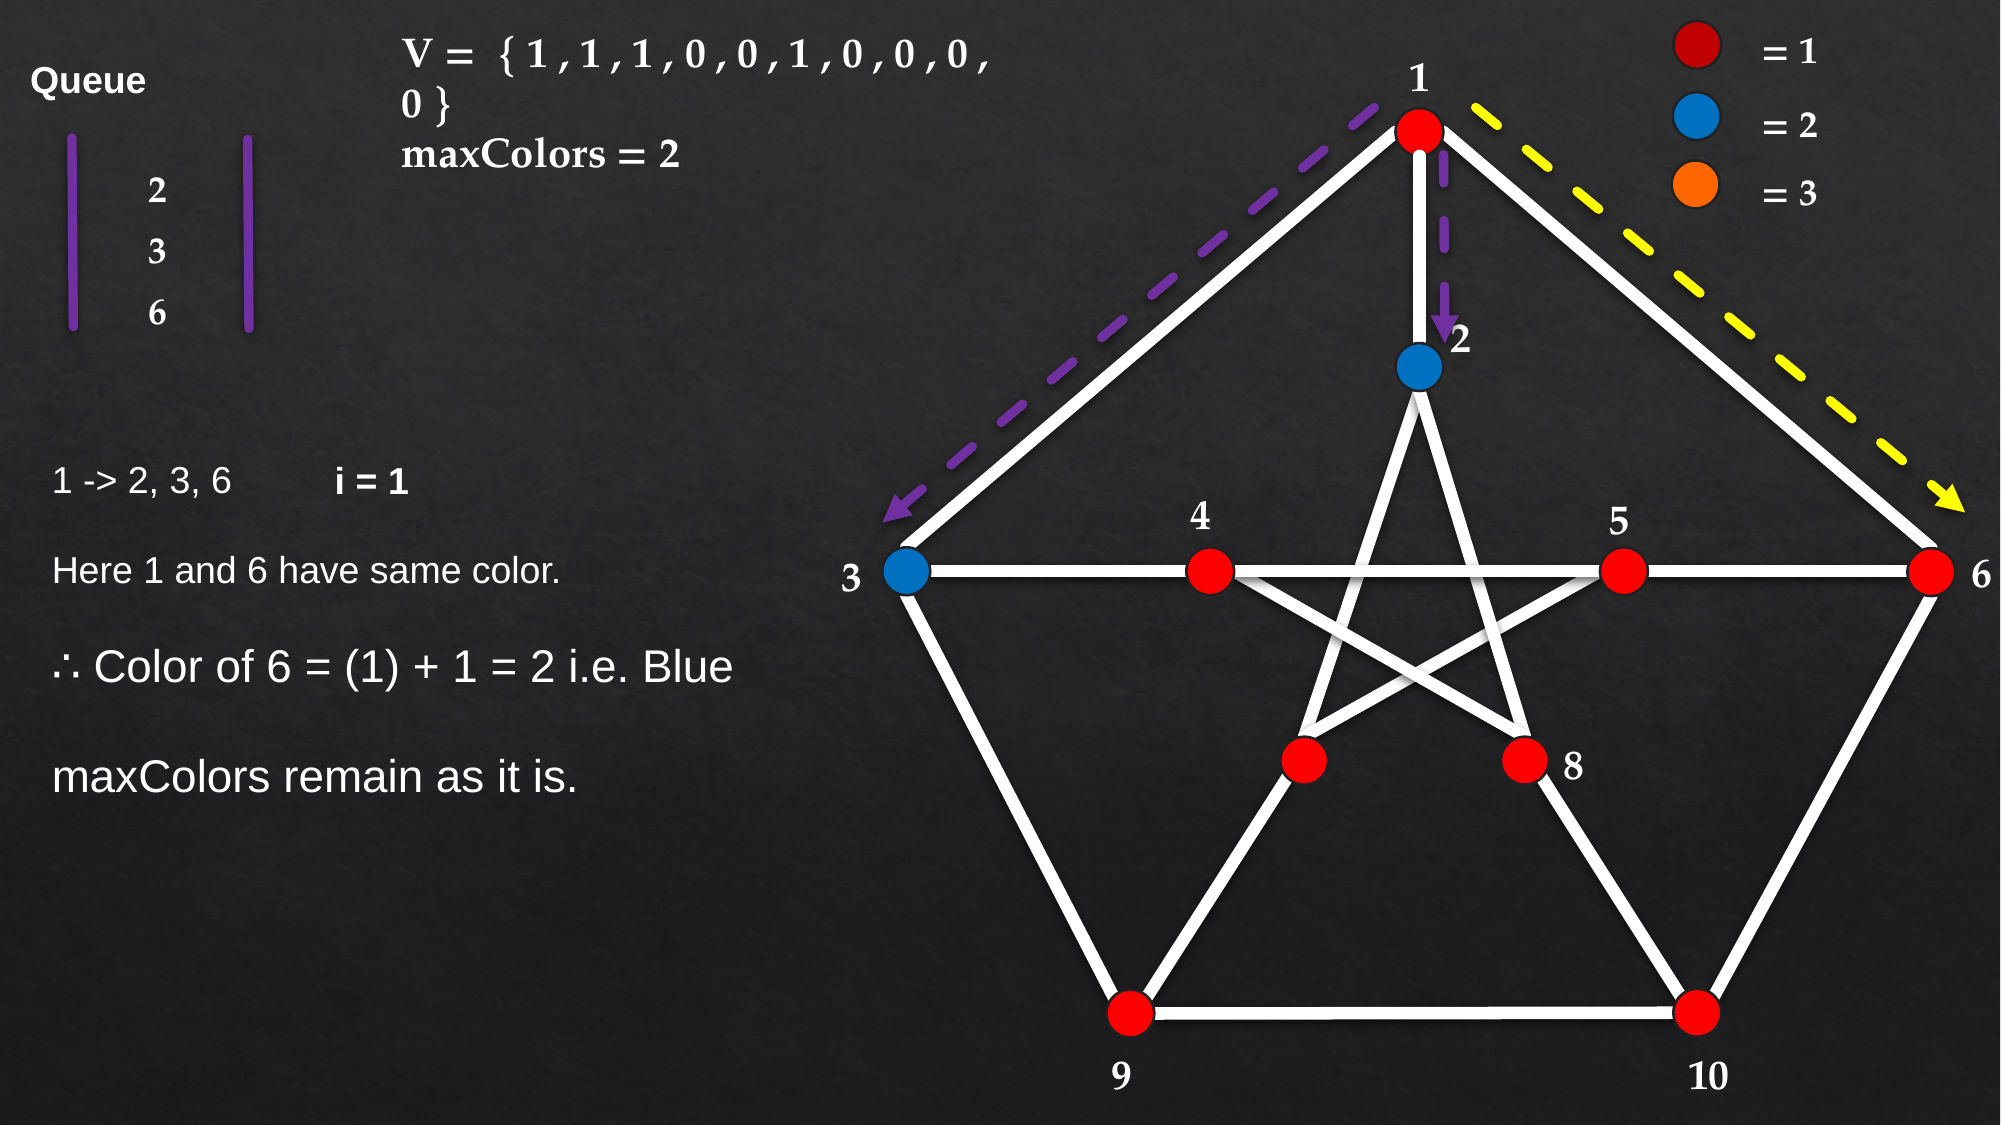

= 1
V =  { 1 , 1 , 1 , 0 , 0 , 1 , 0 , 0 , 0 , 0 }
maxColors = 2

1
Queue

= 2

2

= 3
3
6
2

1 -> 2, 3, 6

Here 1 and 6 have same color.

∴ Color of 6 = (1) + 1 = 2 i.e. Blue

maxColors remain as it is.
i = 1
4
5
6
3

8

9
10